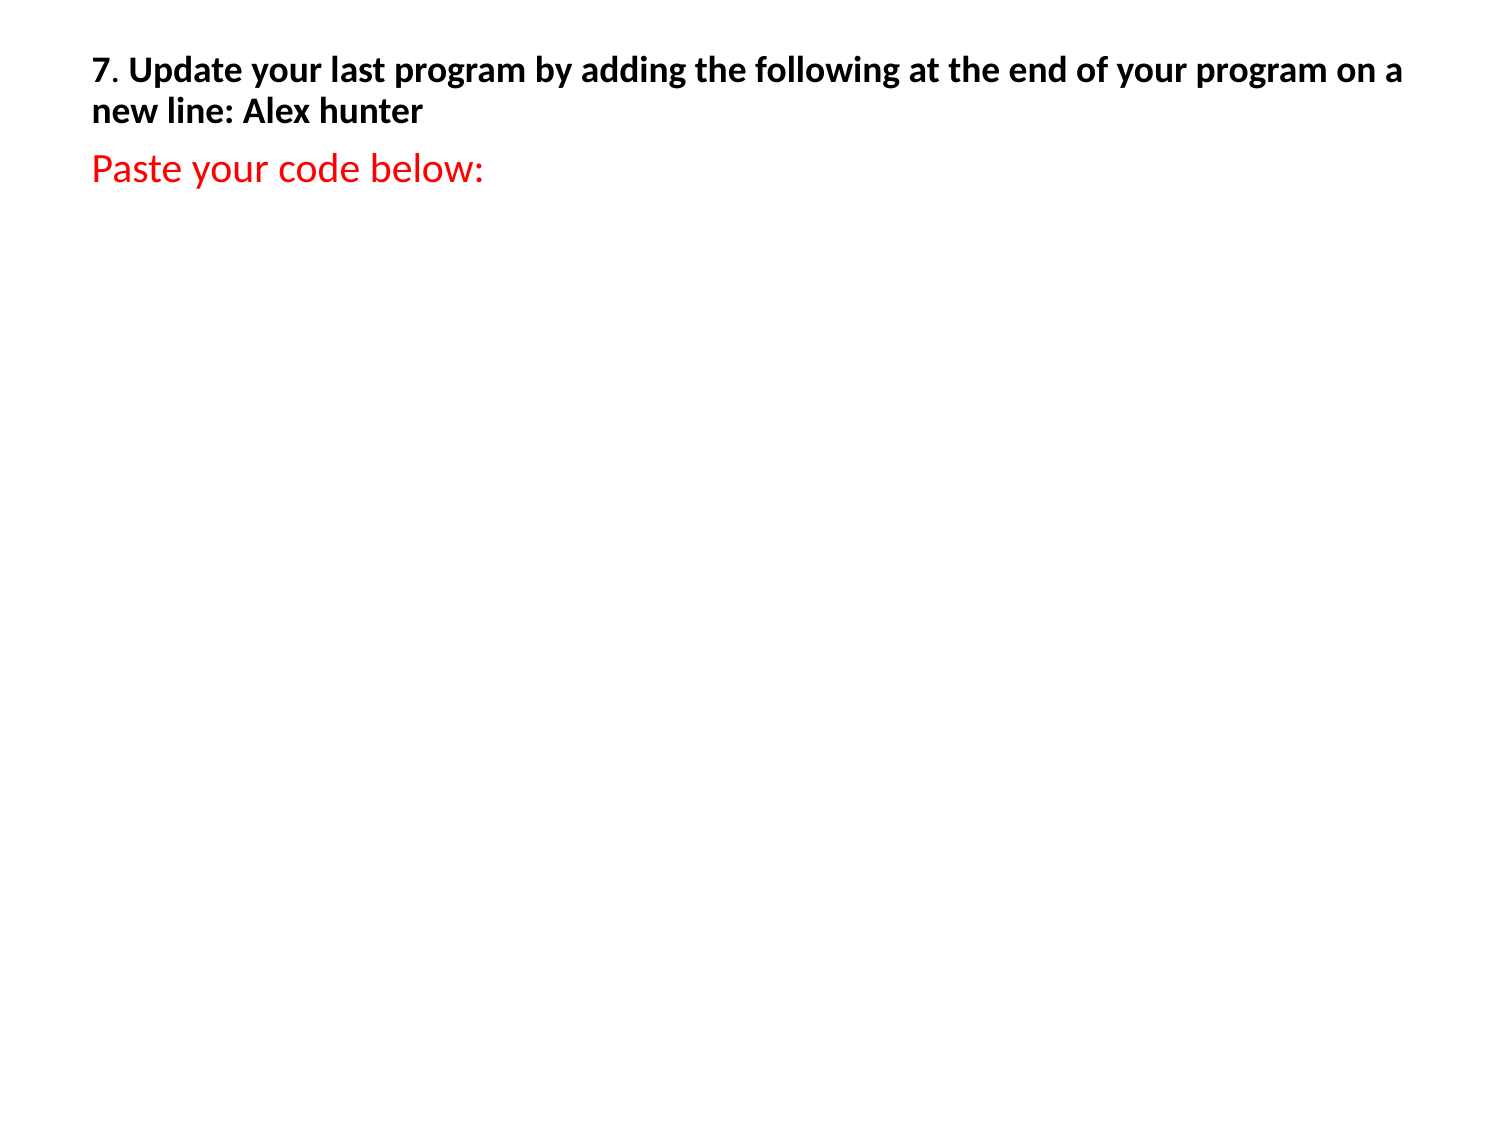

7. Update your last program by adding the following at the end of your program on a new line: Alex hunter
Paste your code below: